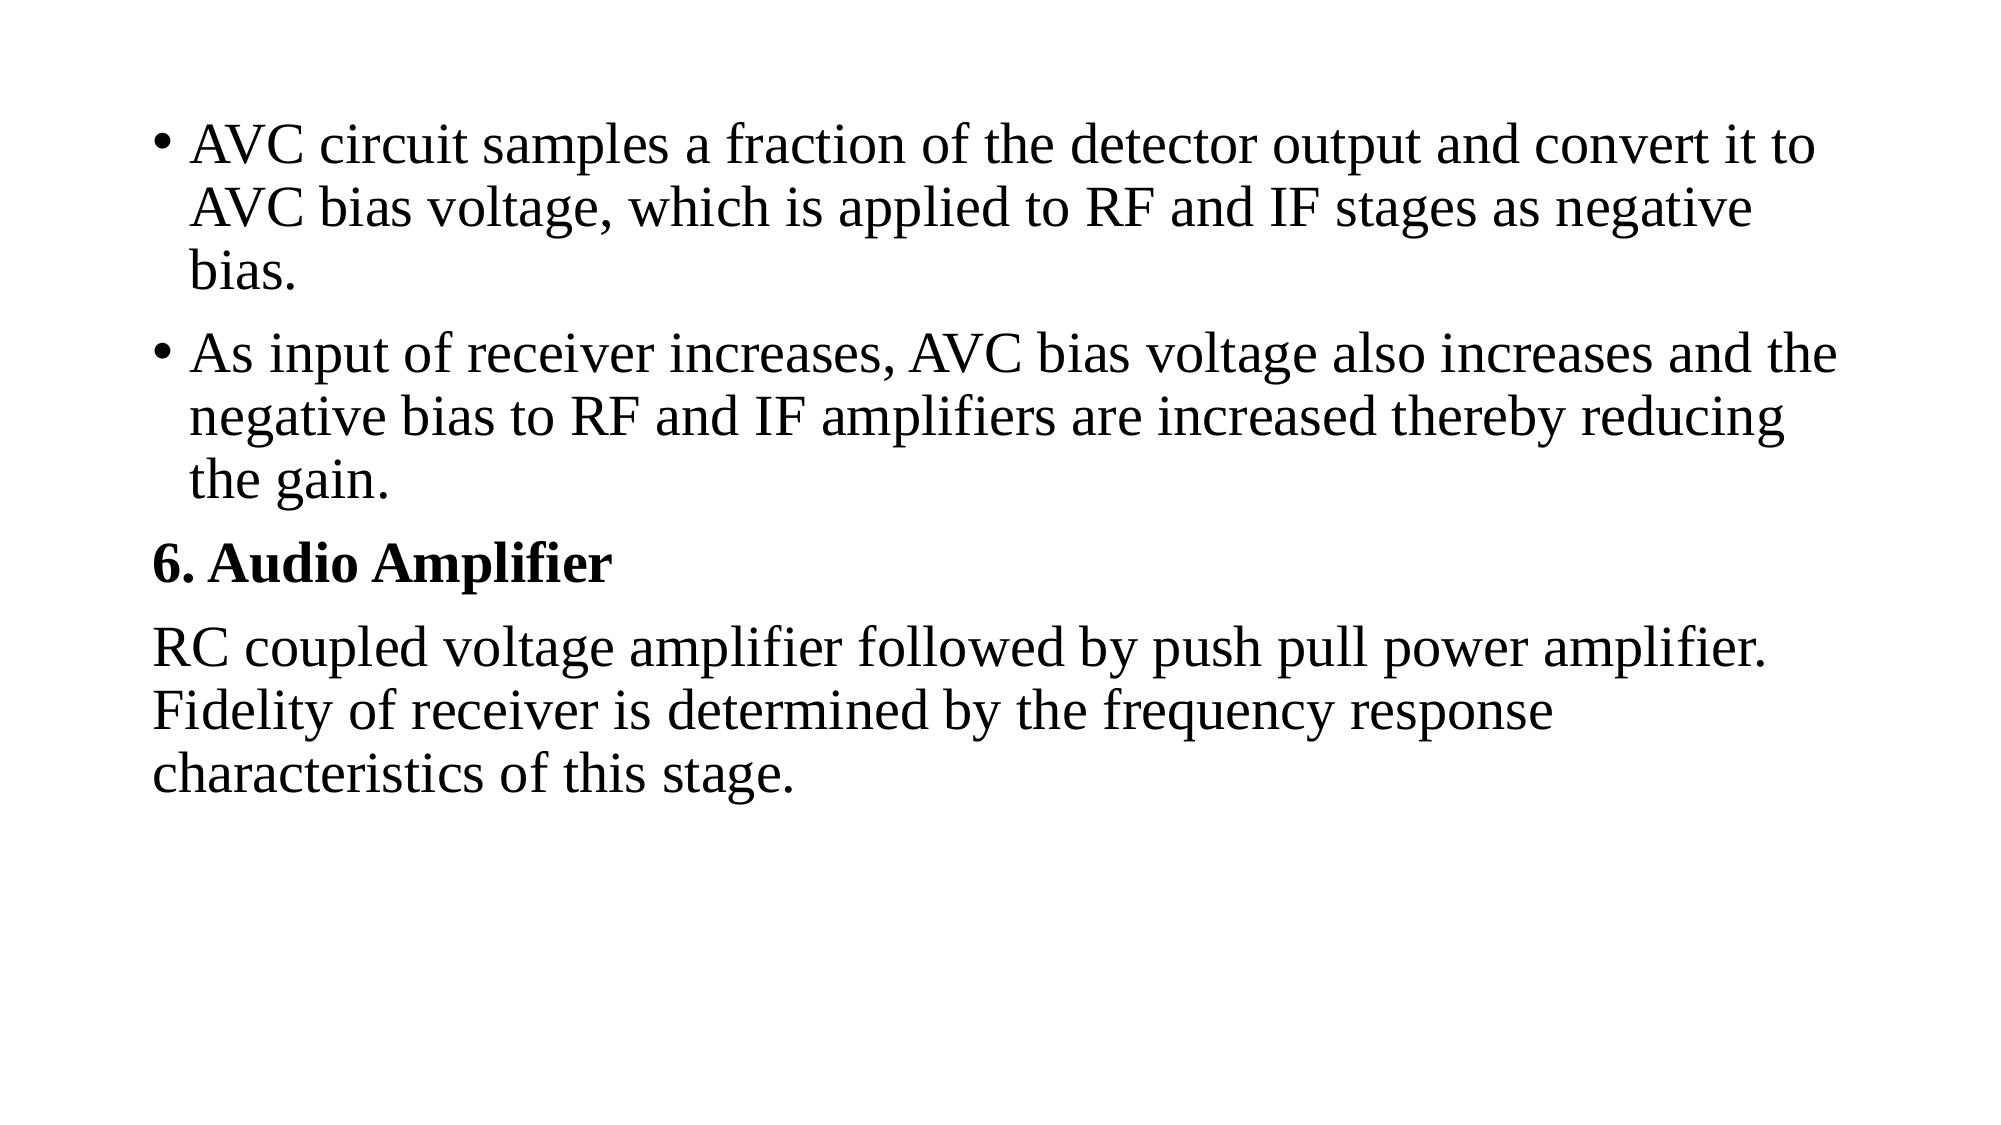

AVC circuit samples a fraction of the detector output and convert it to AVC bias voltage, which is applied to RF and IF stages as negative bias.
As input of receiver increases, AVC bias voltage also increases and the negative bias to RF and IF amplifiers are increased thereby reducing the gain.
6. Audio Amplifier
RC coupled voltage amplifier followed by push pull power amplifier. Fidelity of receiver is determined by the frequency response characteristics of this stage.